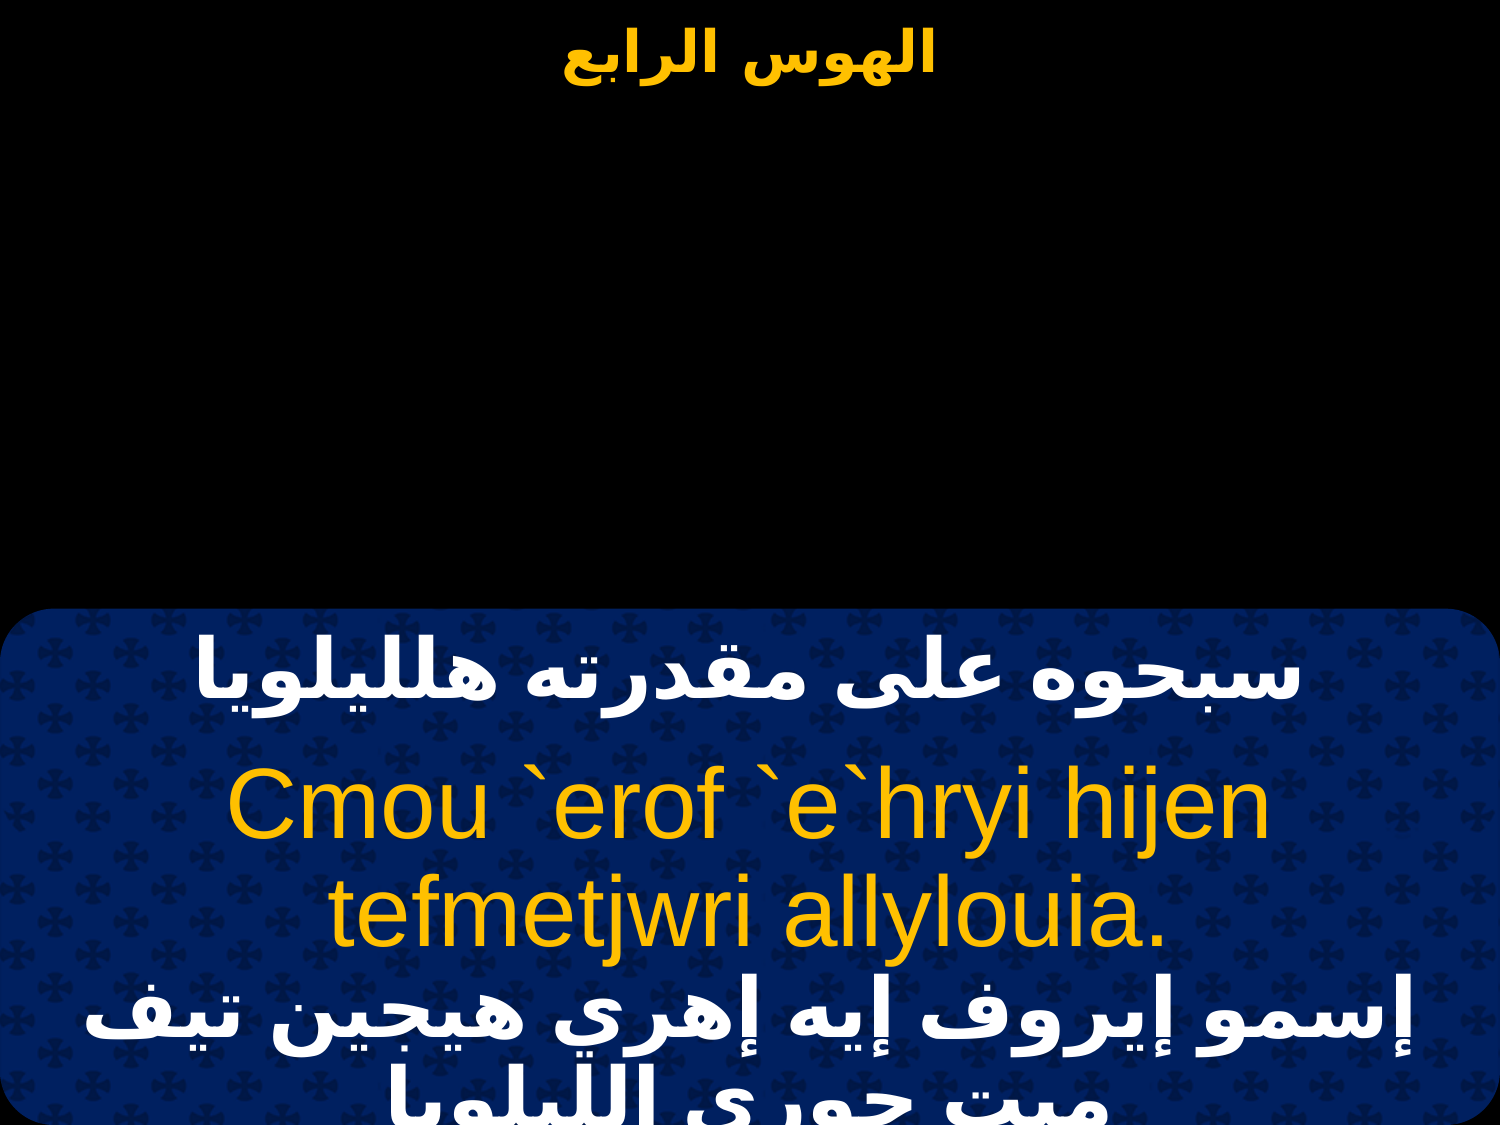

سبحوه على مقدرته هلليلويا
Cmou `erof `e`hryi hijen tefmetjwri allylouia.
إسمو إيروف إيه إهري هيجين تيف ميت جوري الليلويا